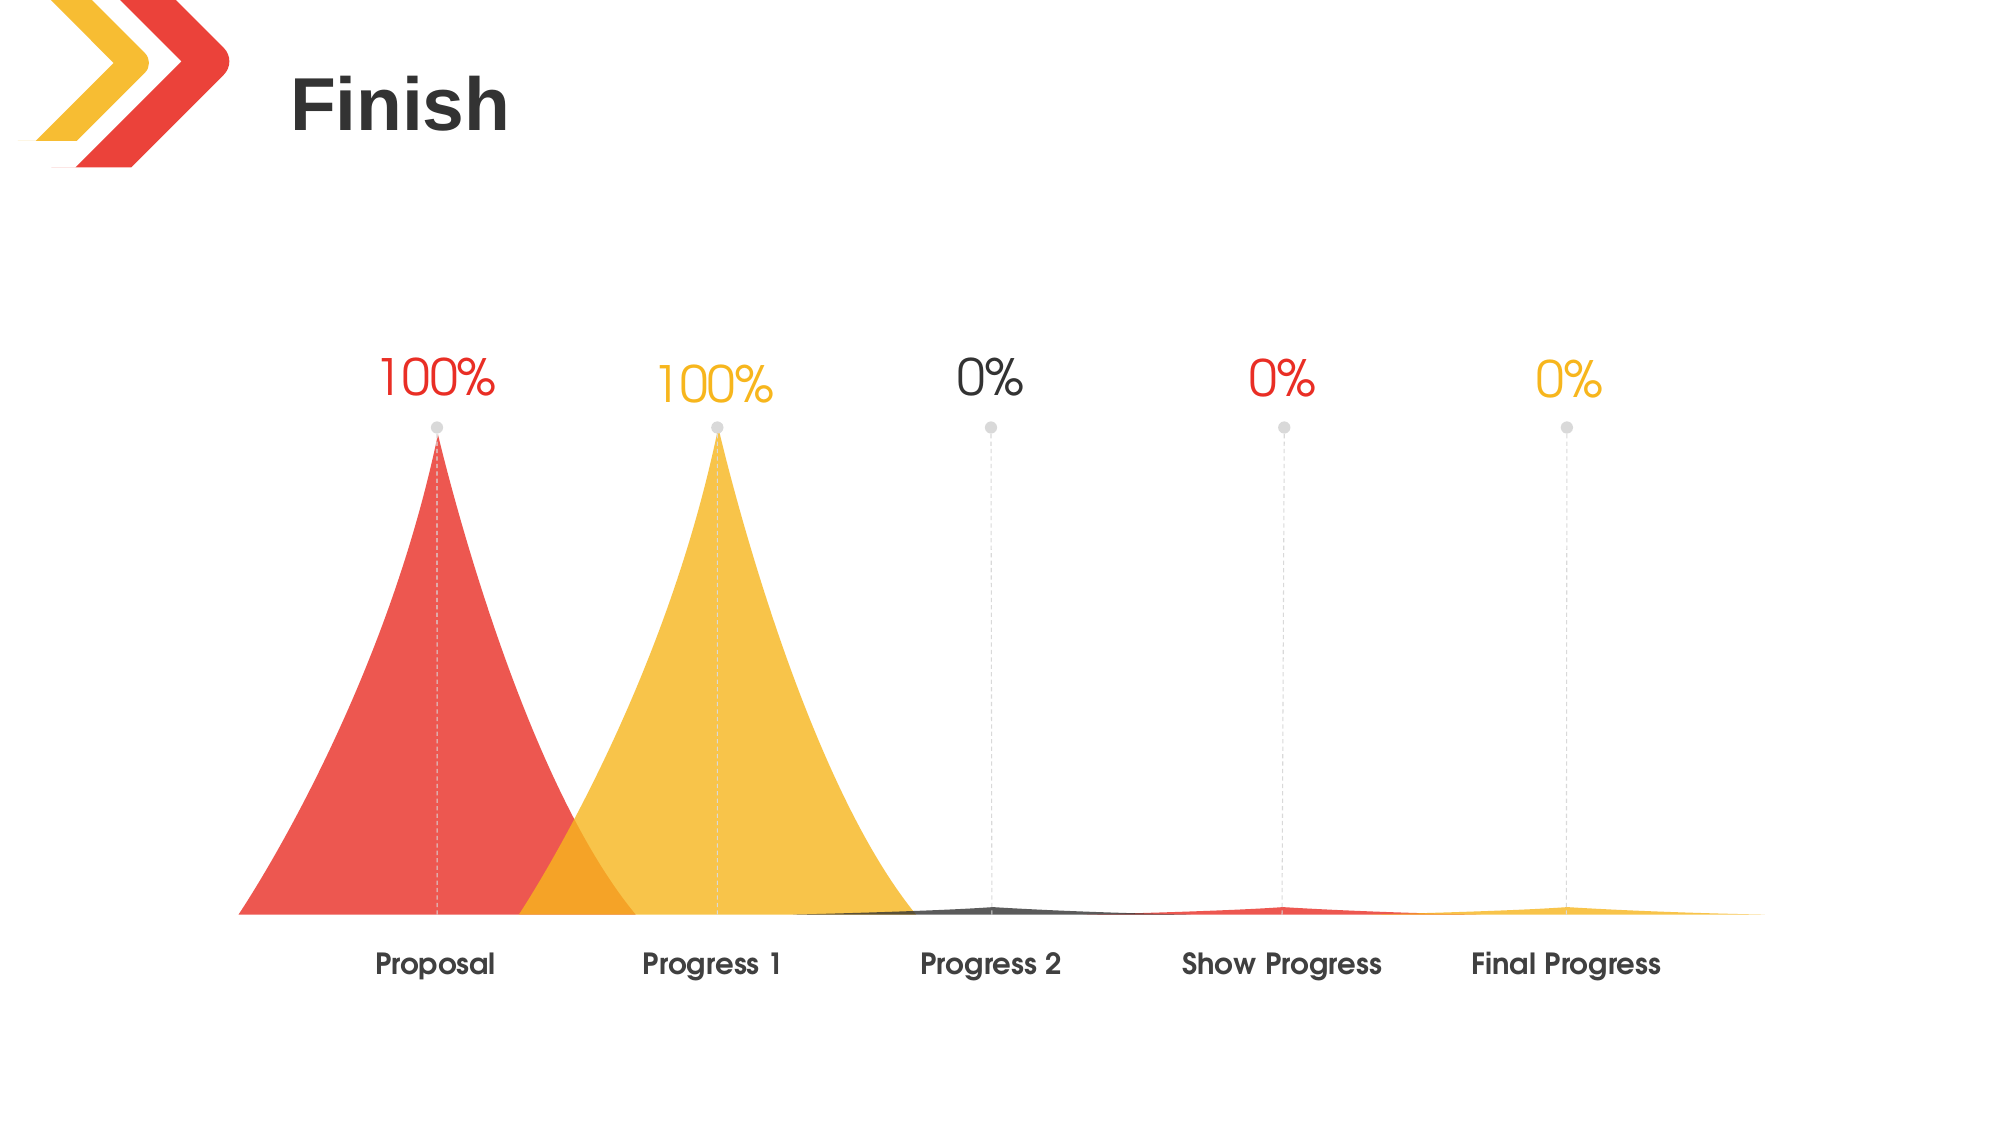

Finish

0%
100%
0%
0%
100%

Proposal
Progress 1
Progress 2
Show Progress
Final Progress